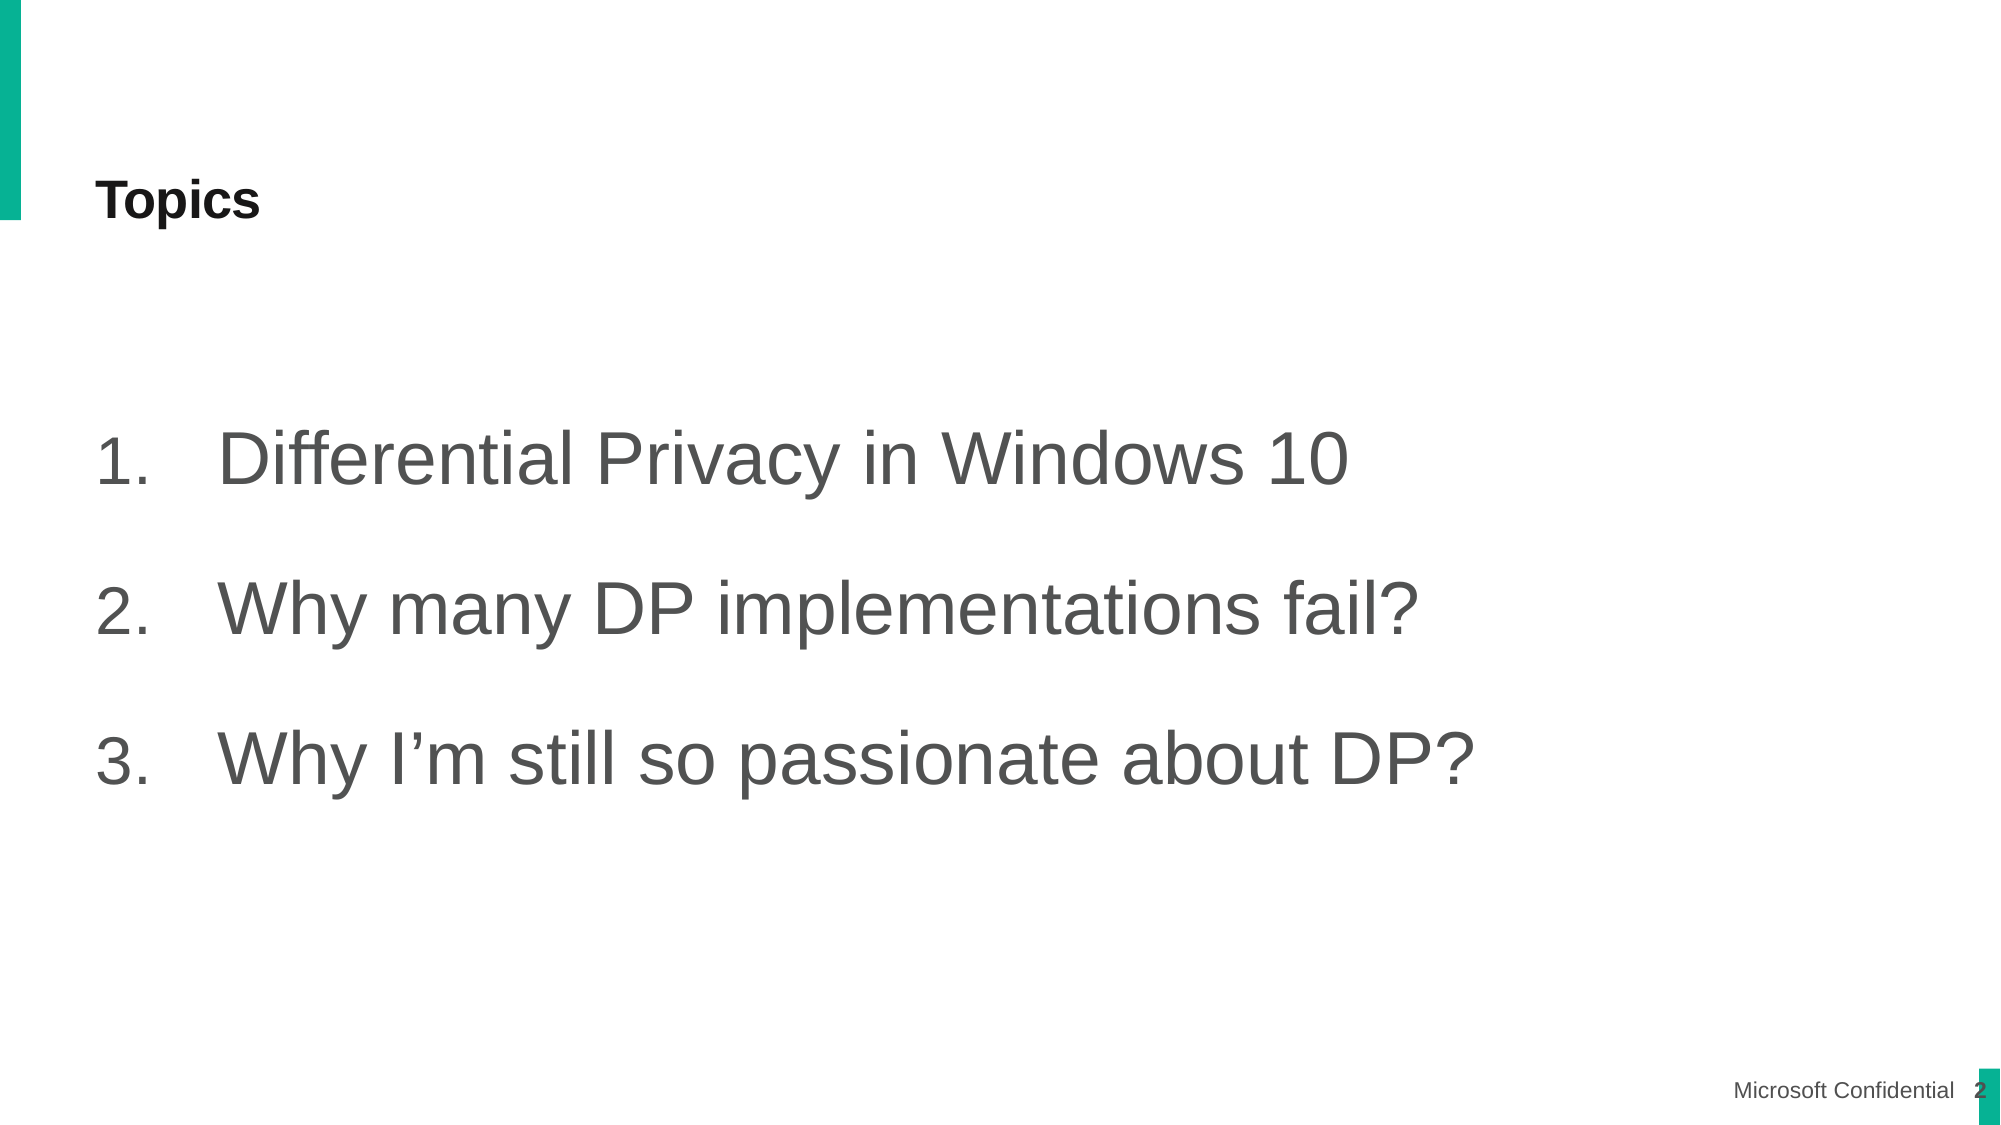

# Topics

Differential Privacy in Windows 10
Why many DP implementations fail?
Why I’m still so passionate about DP?